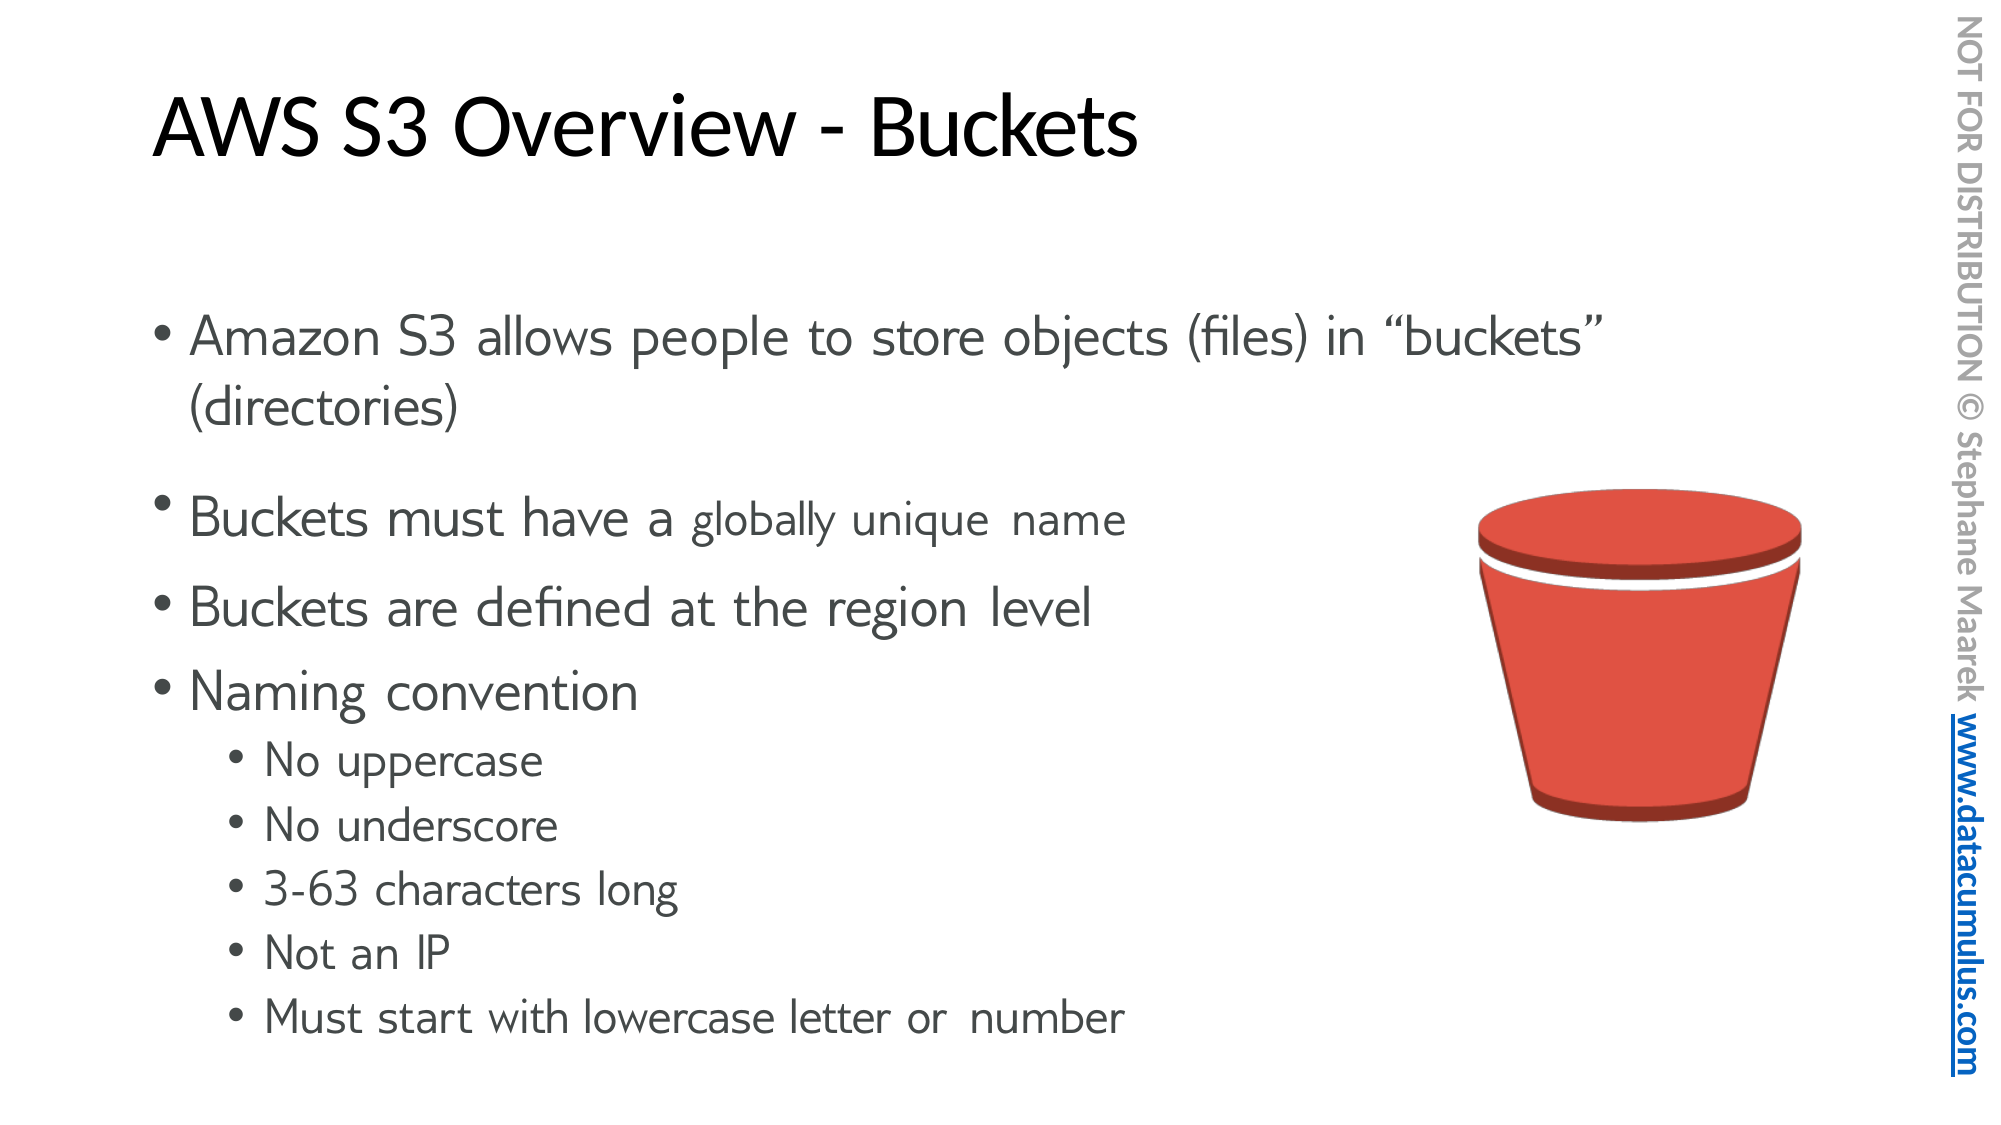

NOT FOR DISTRIBUTION © Stephane Maarek www.datacumulus.com
# AWS S3 Overview - Buckets
Amazon S3 allows people to store objects (files) in “buckets” (directories)
Buckets must have a globally unique name
Buckets are defined at the region level
Naming convention
No uppercase
No underscore
3-63 characters long
Not an IP
Must start with lowercase letter or number

© Stephane Maarek